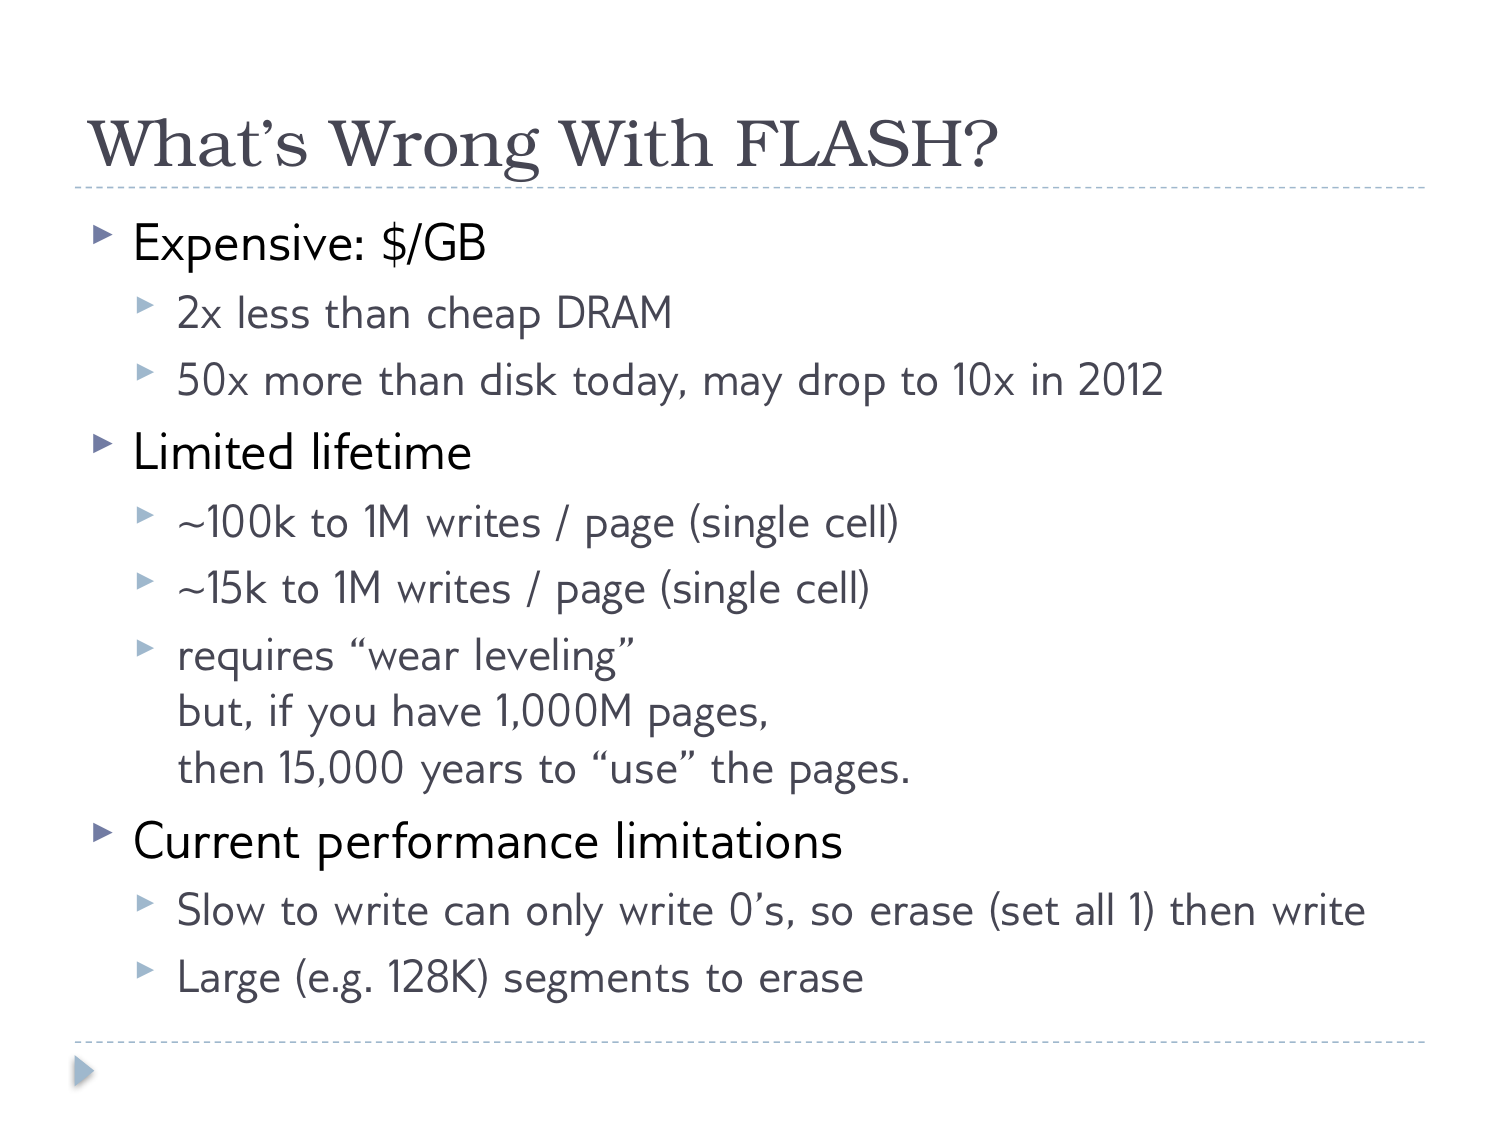

# What’s Wrong With FLASH?
Expensive: $/GB
2x less than cheap DRAM
50x more than disk today, may drop to 10x in 2012
Limited lifetime
~100k to 1M writes / page (single cell)
~15k to 1M writes / page (single cell)
requires “wear leveling”
but, if you have 1,000M pages,
then 15,000 years to “use” the pages.
Current performance limitations
Slow to write can only write 0’s, so erase (set all 1) then write
Large (e.g. 128K) segments to erase